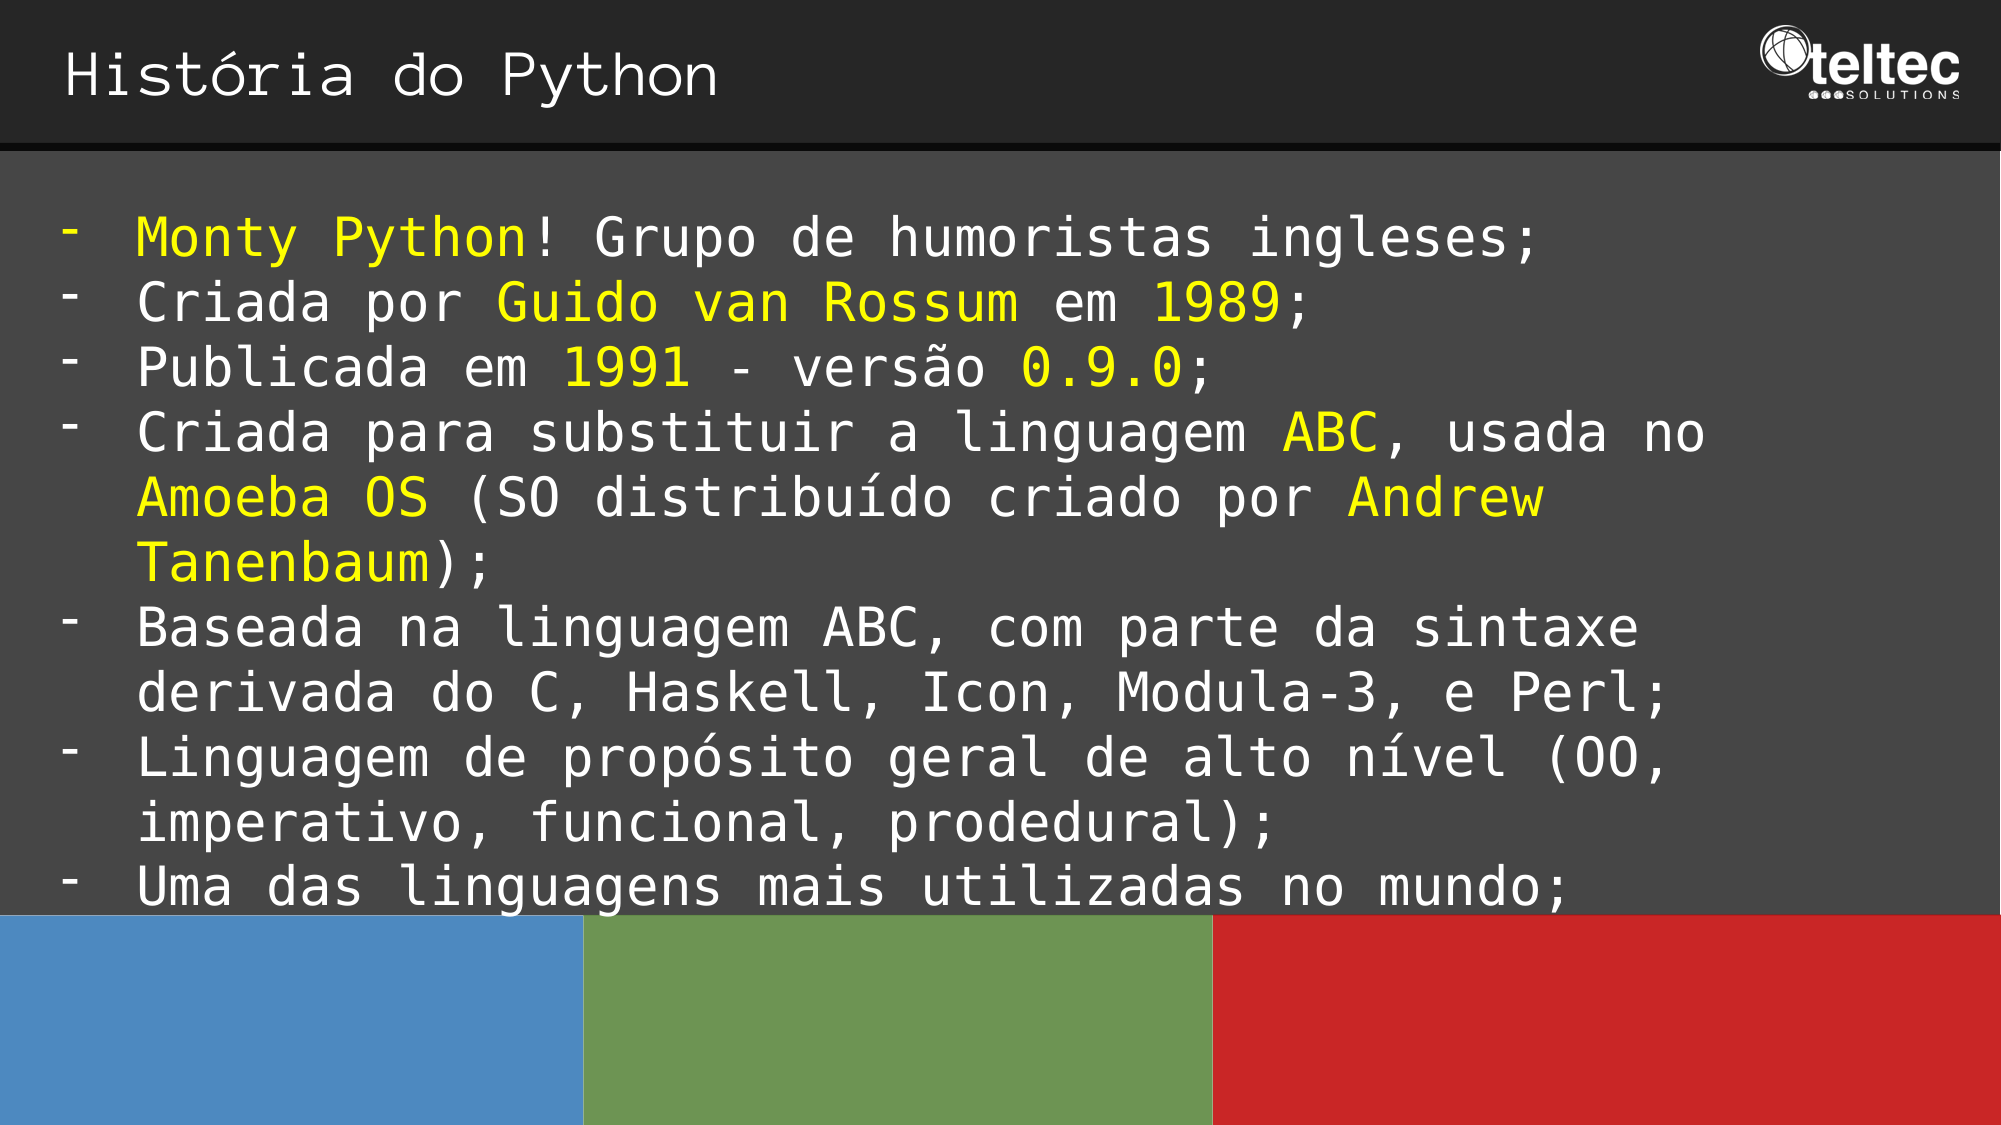

História do Python
Monty Python! Grupo de humoristas ingleses;
Criada por Guido van Rossum em 1989;
Publicada em 1991 - versão 0.9.0;
Criada para substituir a linguagem ABC, usada no Amoeba OS (SO distribuído criado por Andrew Tanenbaum);
Baseada na linguagem ABC, com parte da sintaxe derivada do C, Haskell, Icon, Modula-3, e Perl;
Linguagem de propósito geral de alto nível (OO, imperativo, funcional, prodedural);
Uma das linguagens mais utilizadas no mundo;